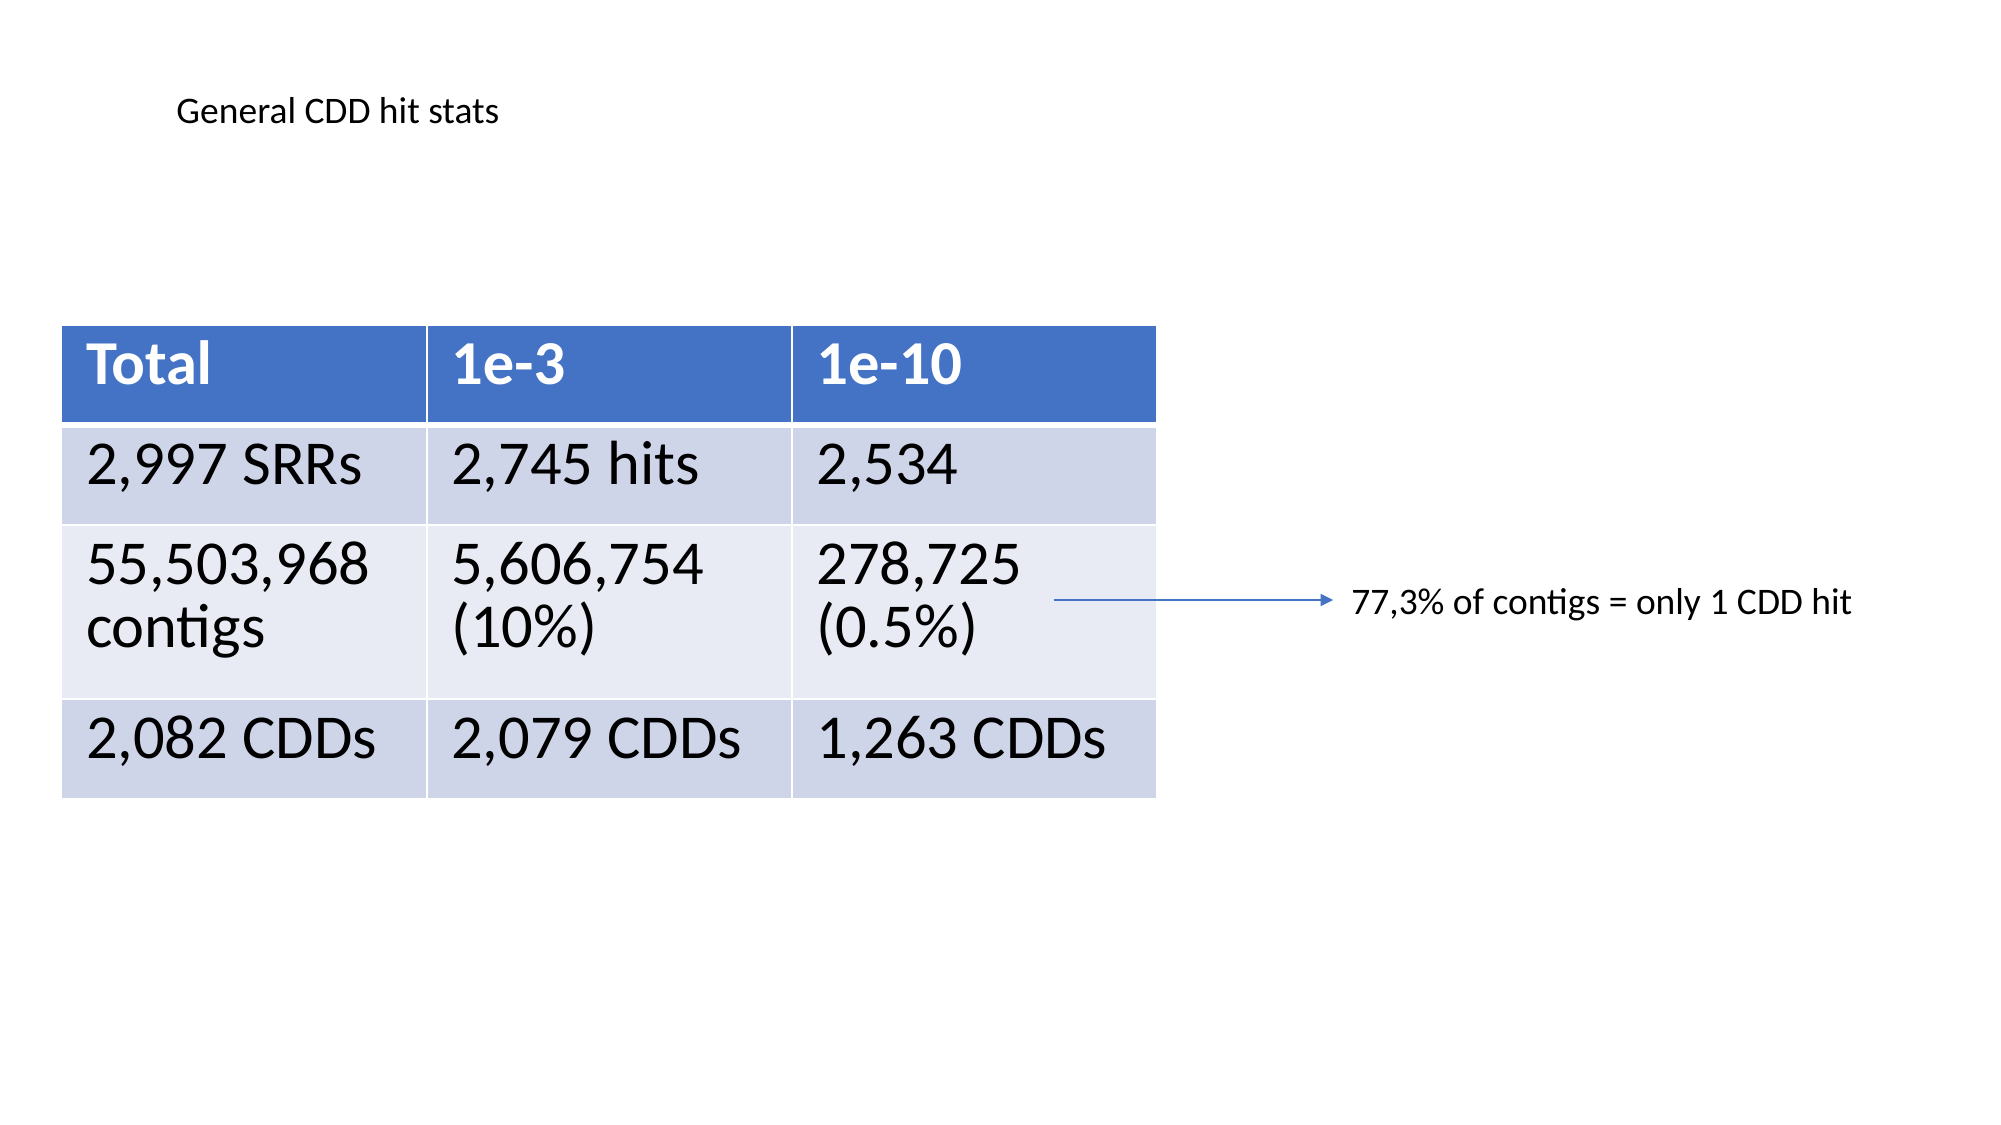

General CDD hit stats
| Total | 1e-3 | 1e-10 |
| --- | --- | --- |
| 2,997 SRRs | 2,745 hits | 2,534 |
| 55,503,968 contigs | 5,606,754 (10%) | 278,725 (0.5%) |
| 2,082 CDDs | 2,079 CDDs | 1,263 CDDs |
77,3% of contigs = only 1 CDD hit